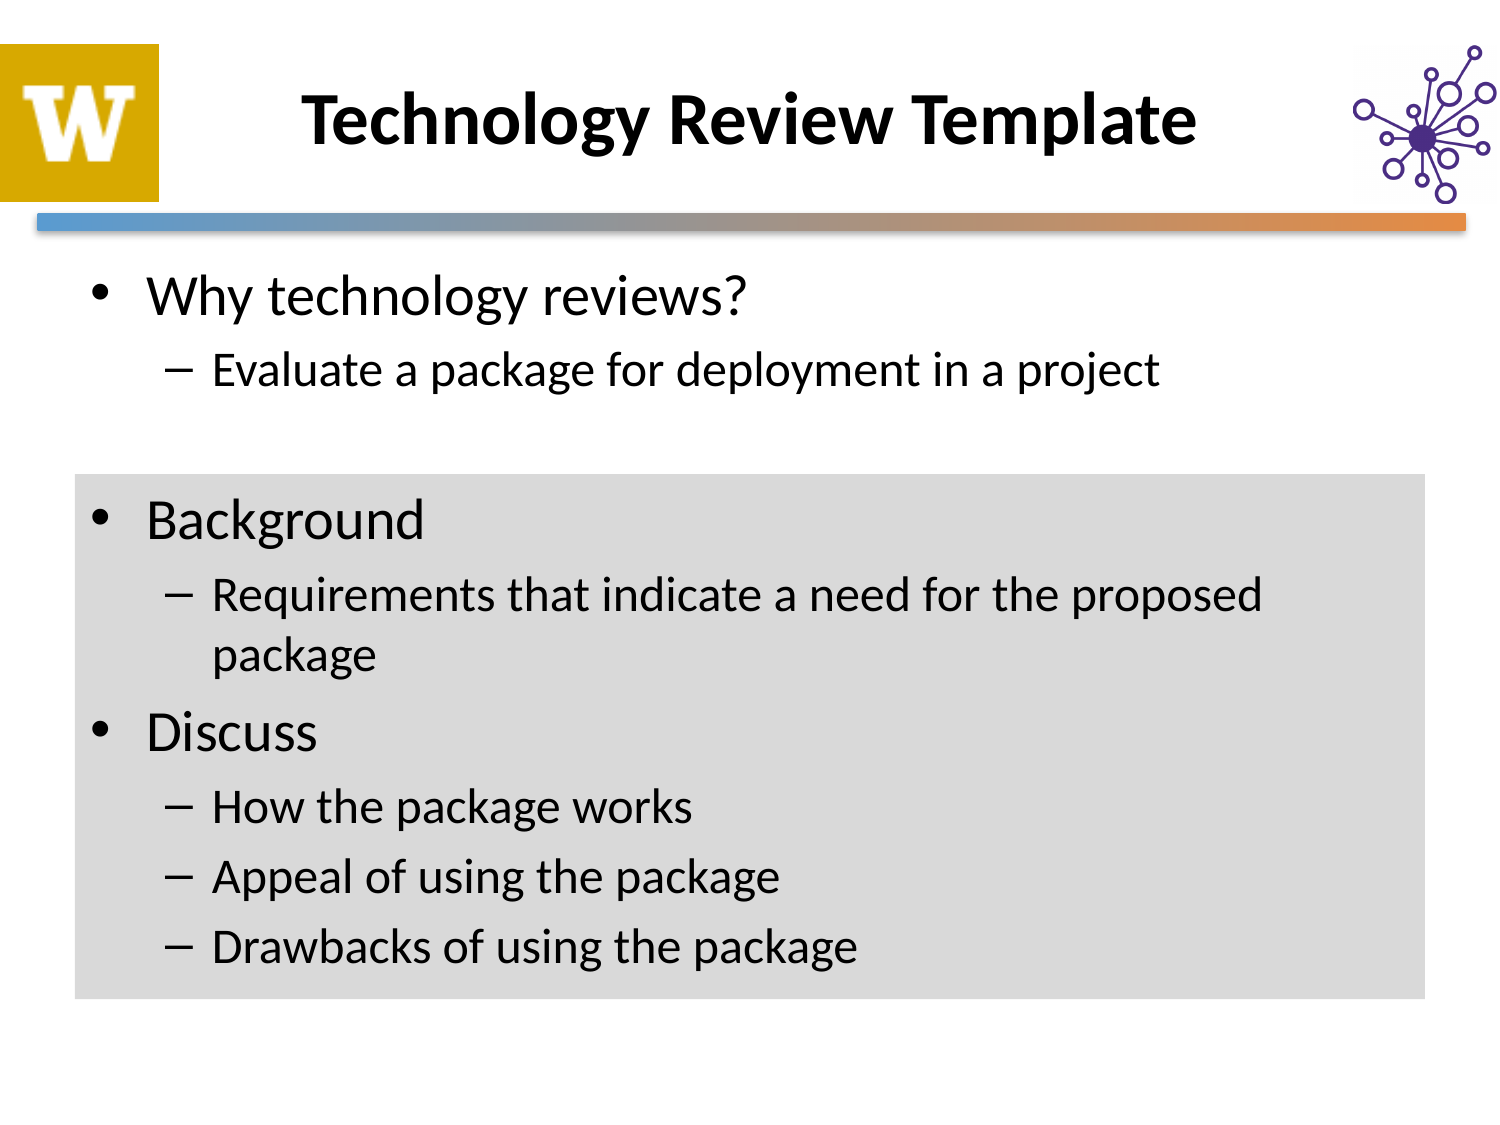

# Technology Review Template
Why technology reviews?
Evaluate a package for deployment in a project
Background
Requirements that indicate a need for the proposed package
Discuss
How the package works
Appeal of using the package
Drawbacks of using the package